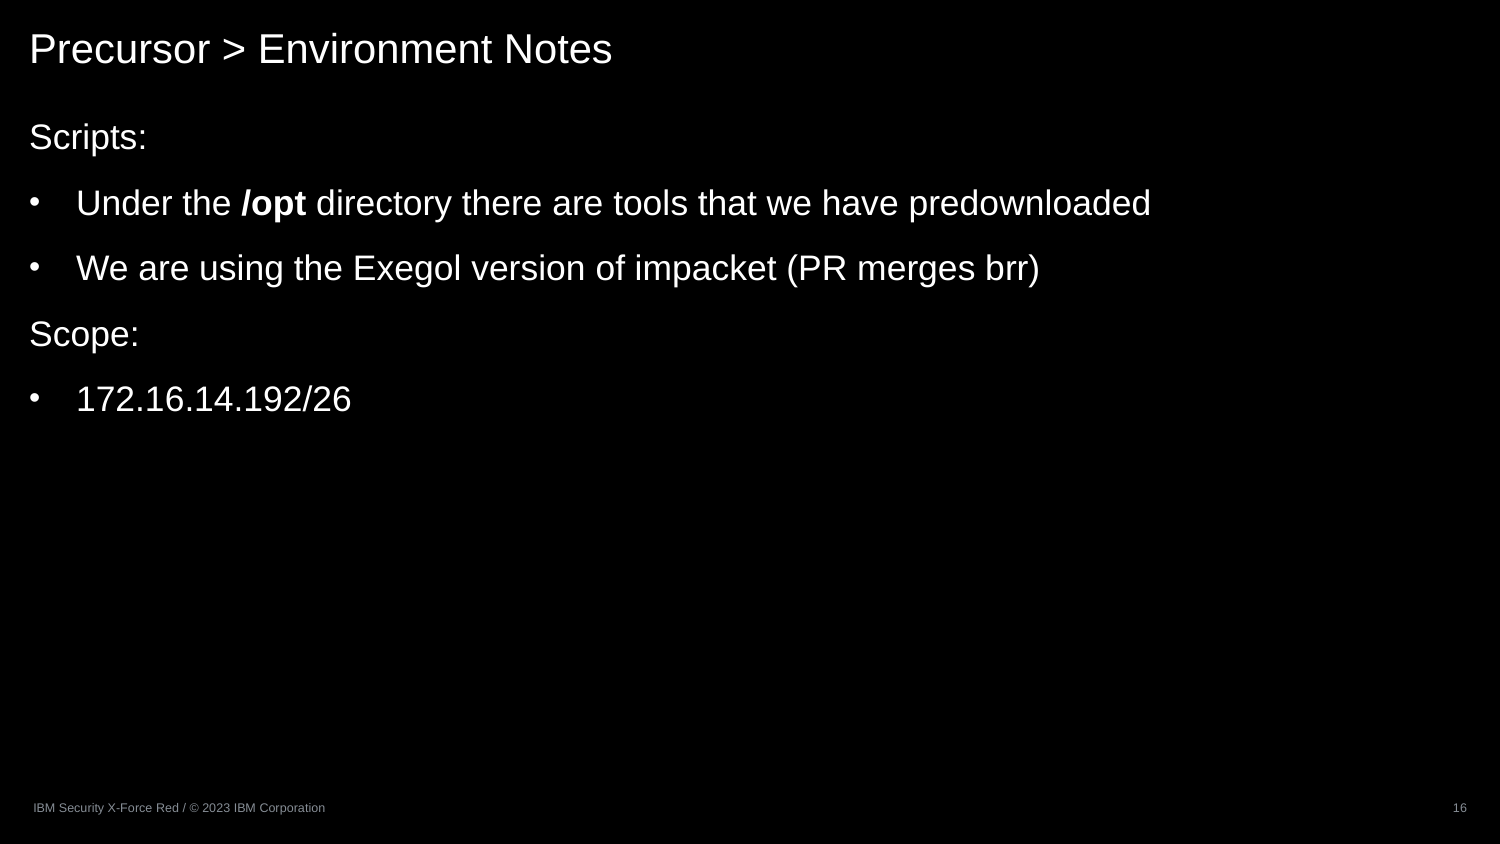

# Precursor > Environment Notes
Scripts:
Under the /opt directory there are tools that we have predownloaded
We are using the Exegol version of impacket (PR merges brr)
Scope:
172.16.14.192/26

IBM Security X-Force Red / © 2023 IBM Corporation
16